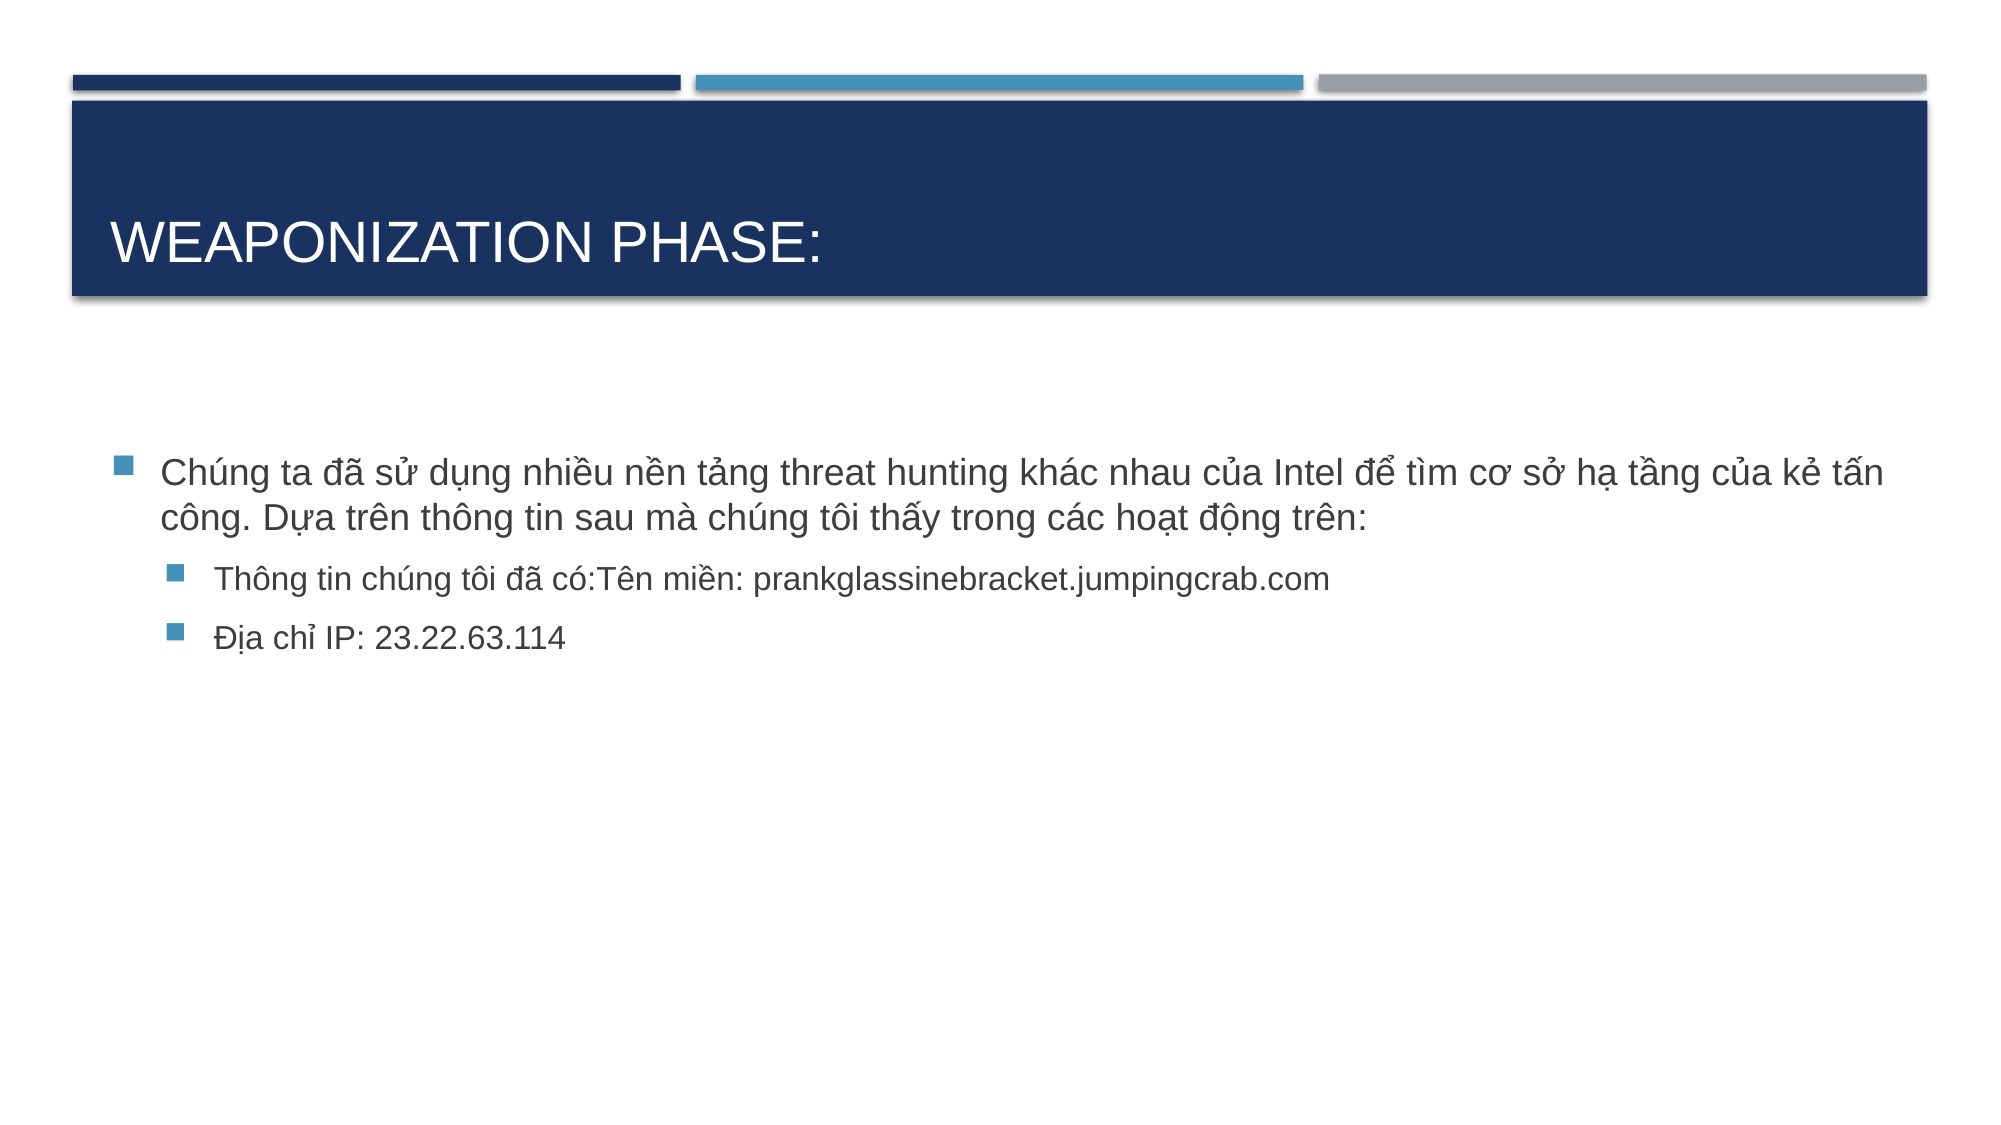

# Weaponization Phase:
Chúng ta đã sử dụng nhiều nền tảng threat hunting khác nhau của Intel để tìm cơ sở hạ tầng của kẻ tấn công. Dựa trên thông tin sau mà chúng tôi thấy trong các hoạt động trên:
Thông tin chúng tôi đã có:Tên miền: prankglassinebracket.jumpingcrab.com
Địa chỉ IP: 23.22.63.114